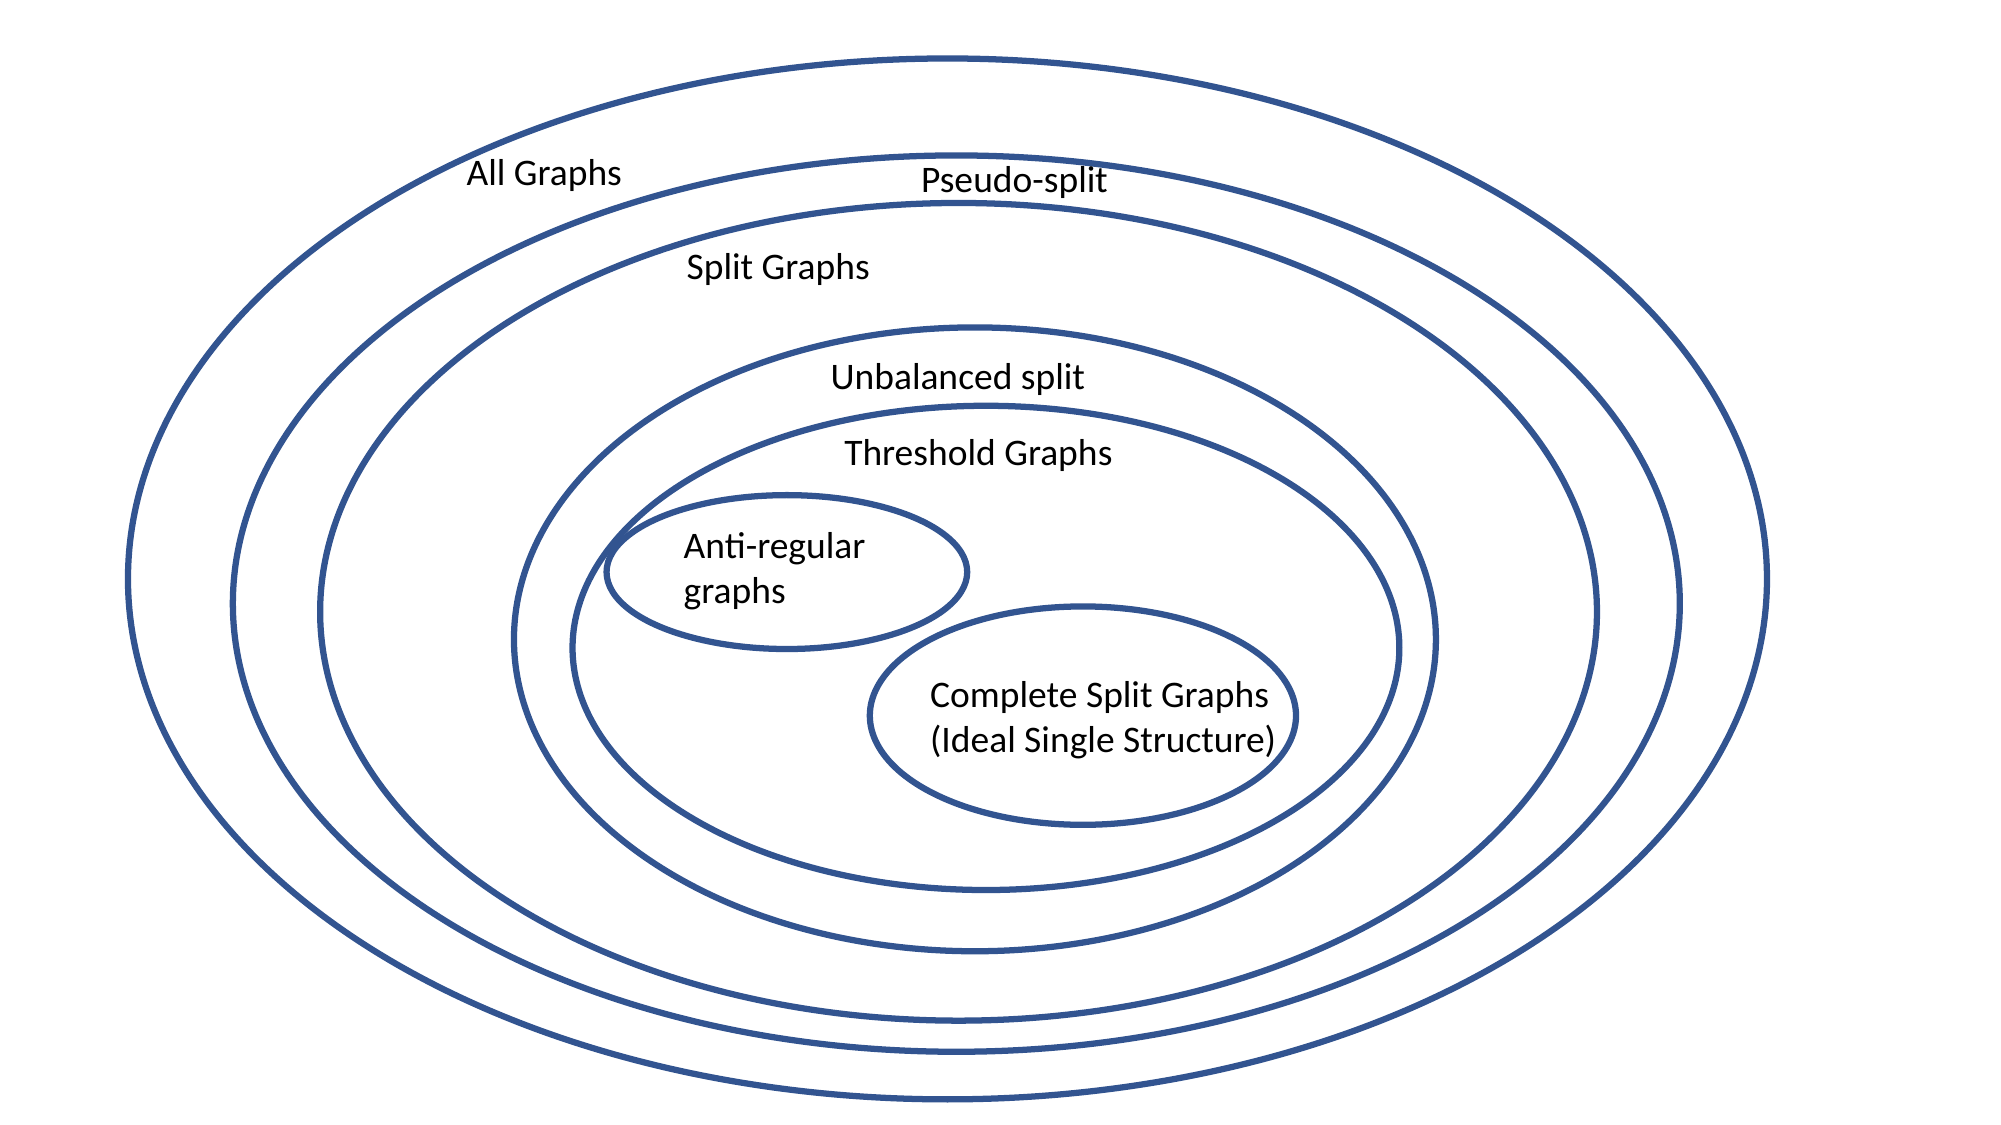

All Graphs
Pseudo-split

Split Graphs

Unbalanced split

Threshold Graphs

Anti-regular graphs

Complete Split Graphs
(Ideal Single Structure)